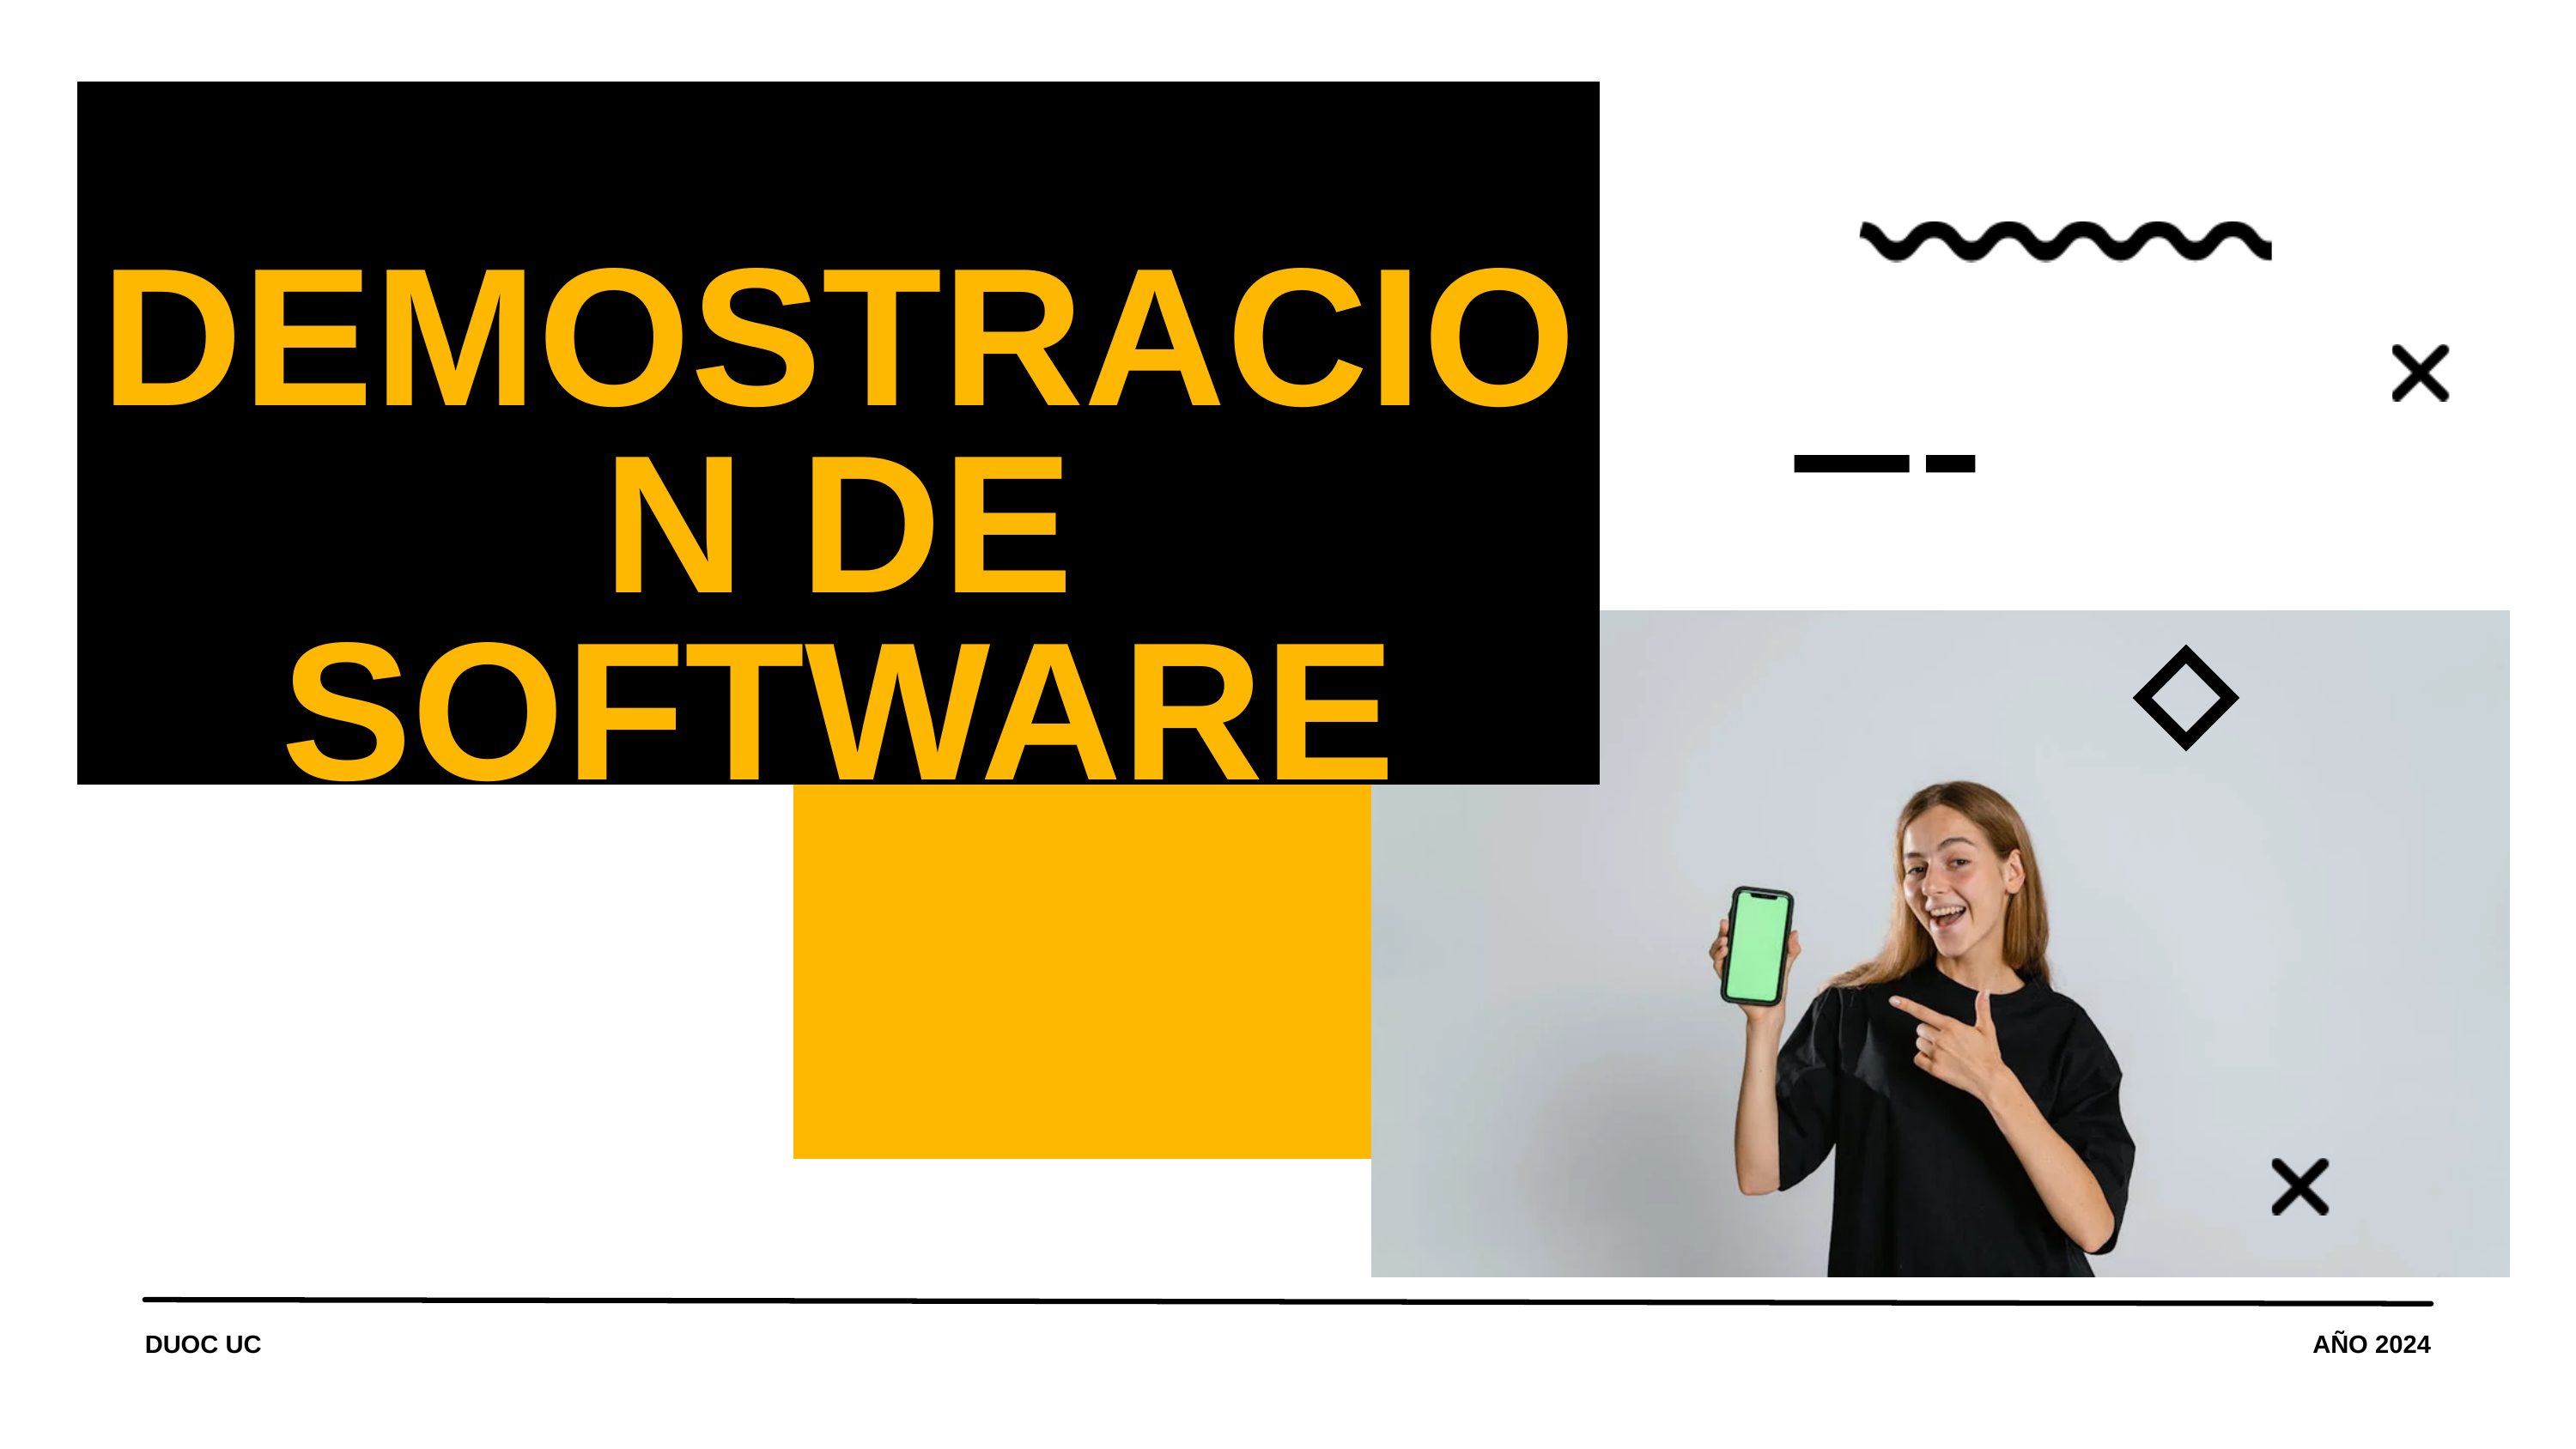

DEMOSTRACION DE SOFTWARE

DUOC UC
AÑO 2024